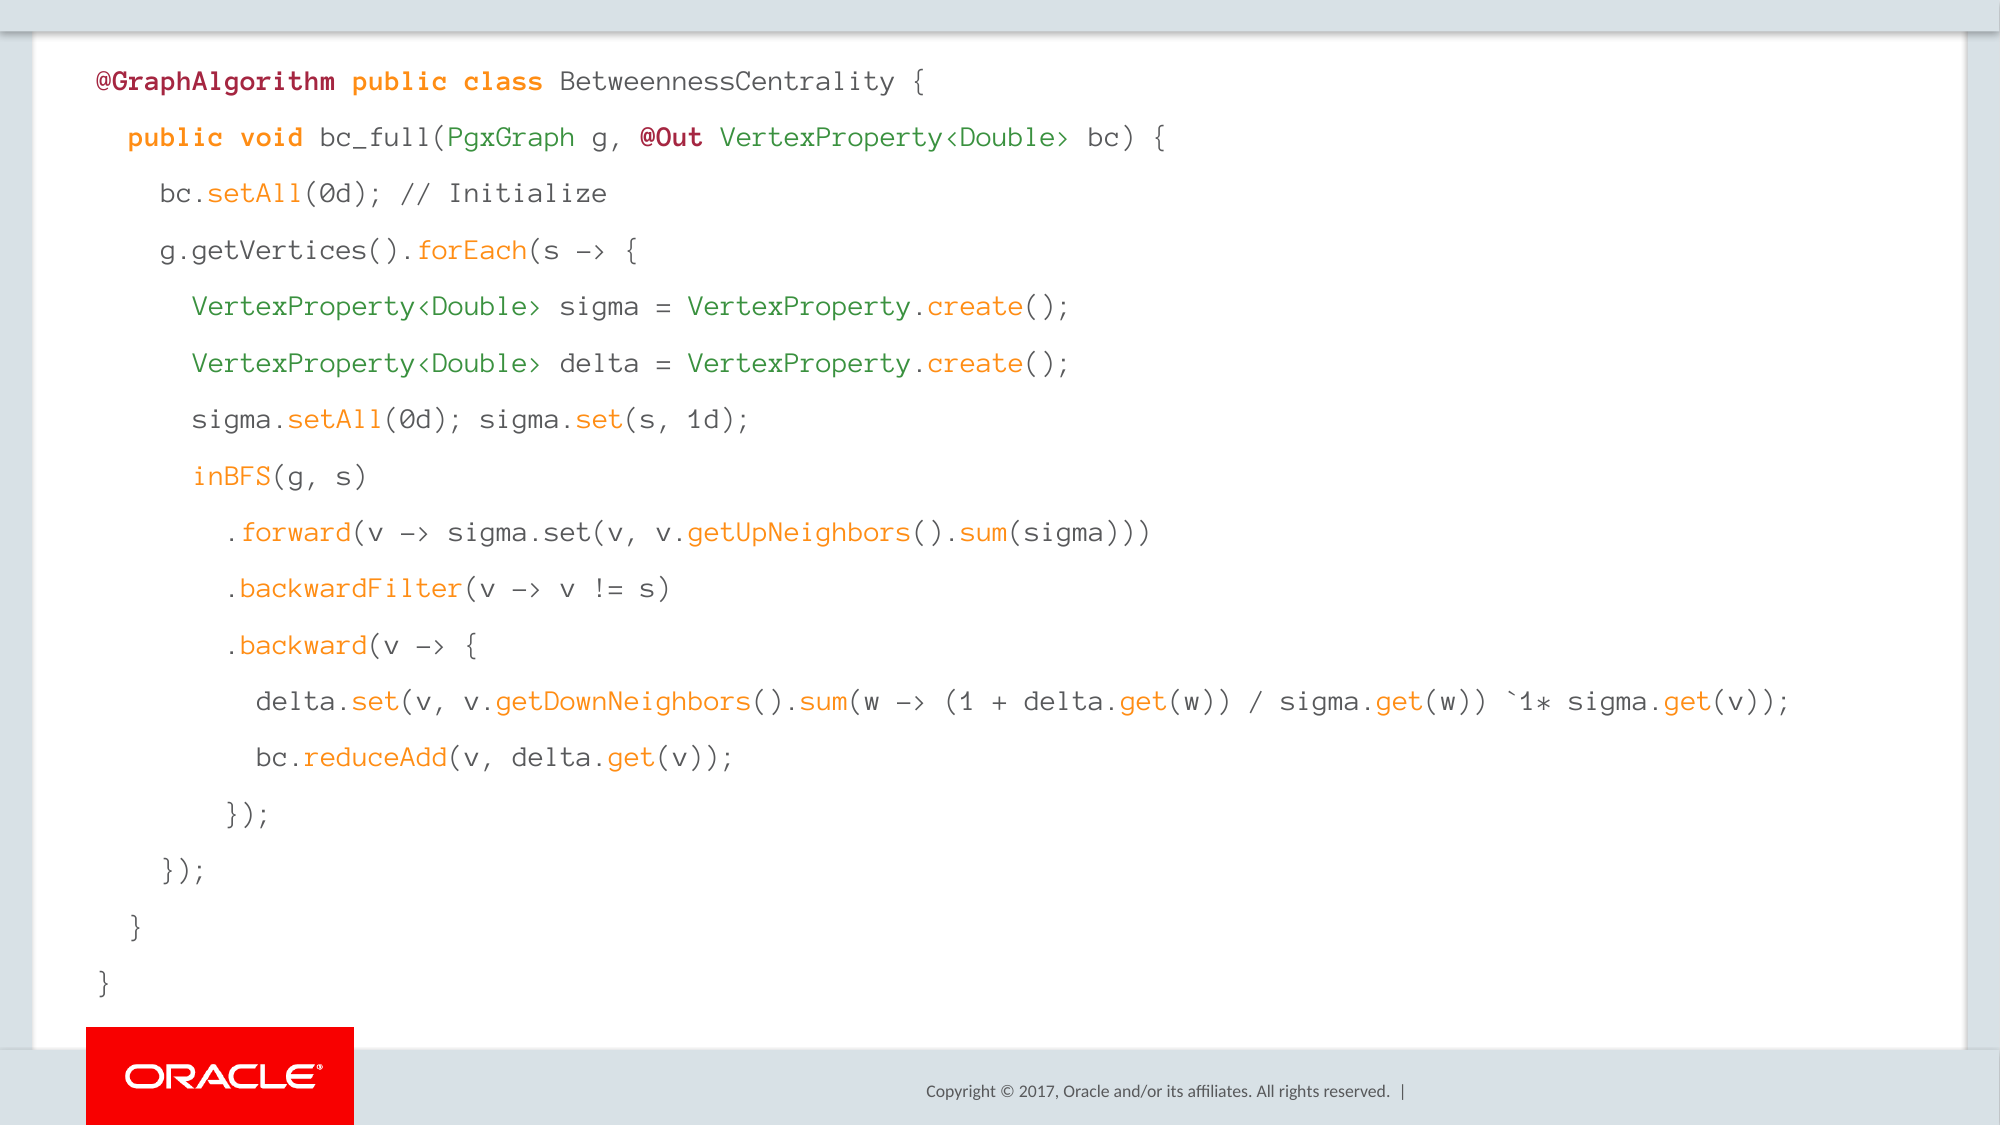

@GraphAlgorithm public class BetweennessCentrality {
  public void bc_full(PgxGraph g, @Out VertexProperty<Double> bc) {
    bc.setAll(0d); // Initialize
    g.getVertices().forEach(s -> {
      VertexProperty<Double> sigma = VertexProperty.create();
      VertexProperty<Double> delta = VertexProperty.create();
      sigma.setAll(0d); sigma.set(s, 1d);
      inBFS(g, s)
        .forward(v -> sigma.set(v, v.getUpNeighbors().sum(sigma)))
        .backwardFilter(v -> v != s)
        .backward(v -> {
          delta.set(v, v.getDownNeighbors().sum(w -> (1 + delta.get(w)) / sigma.get(w)) `1* sigma.get(v));
          bc.reduceAdd(v, delta.get(v));
        });
    });
  }
}